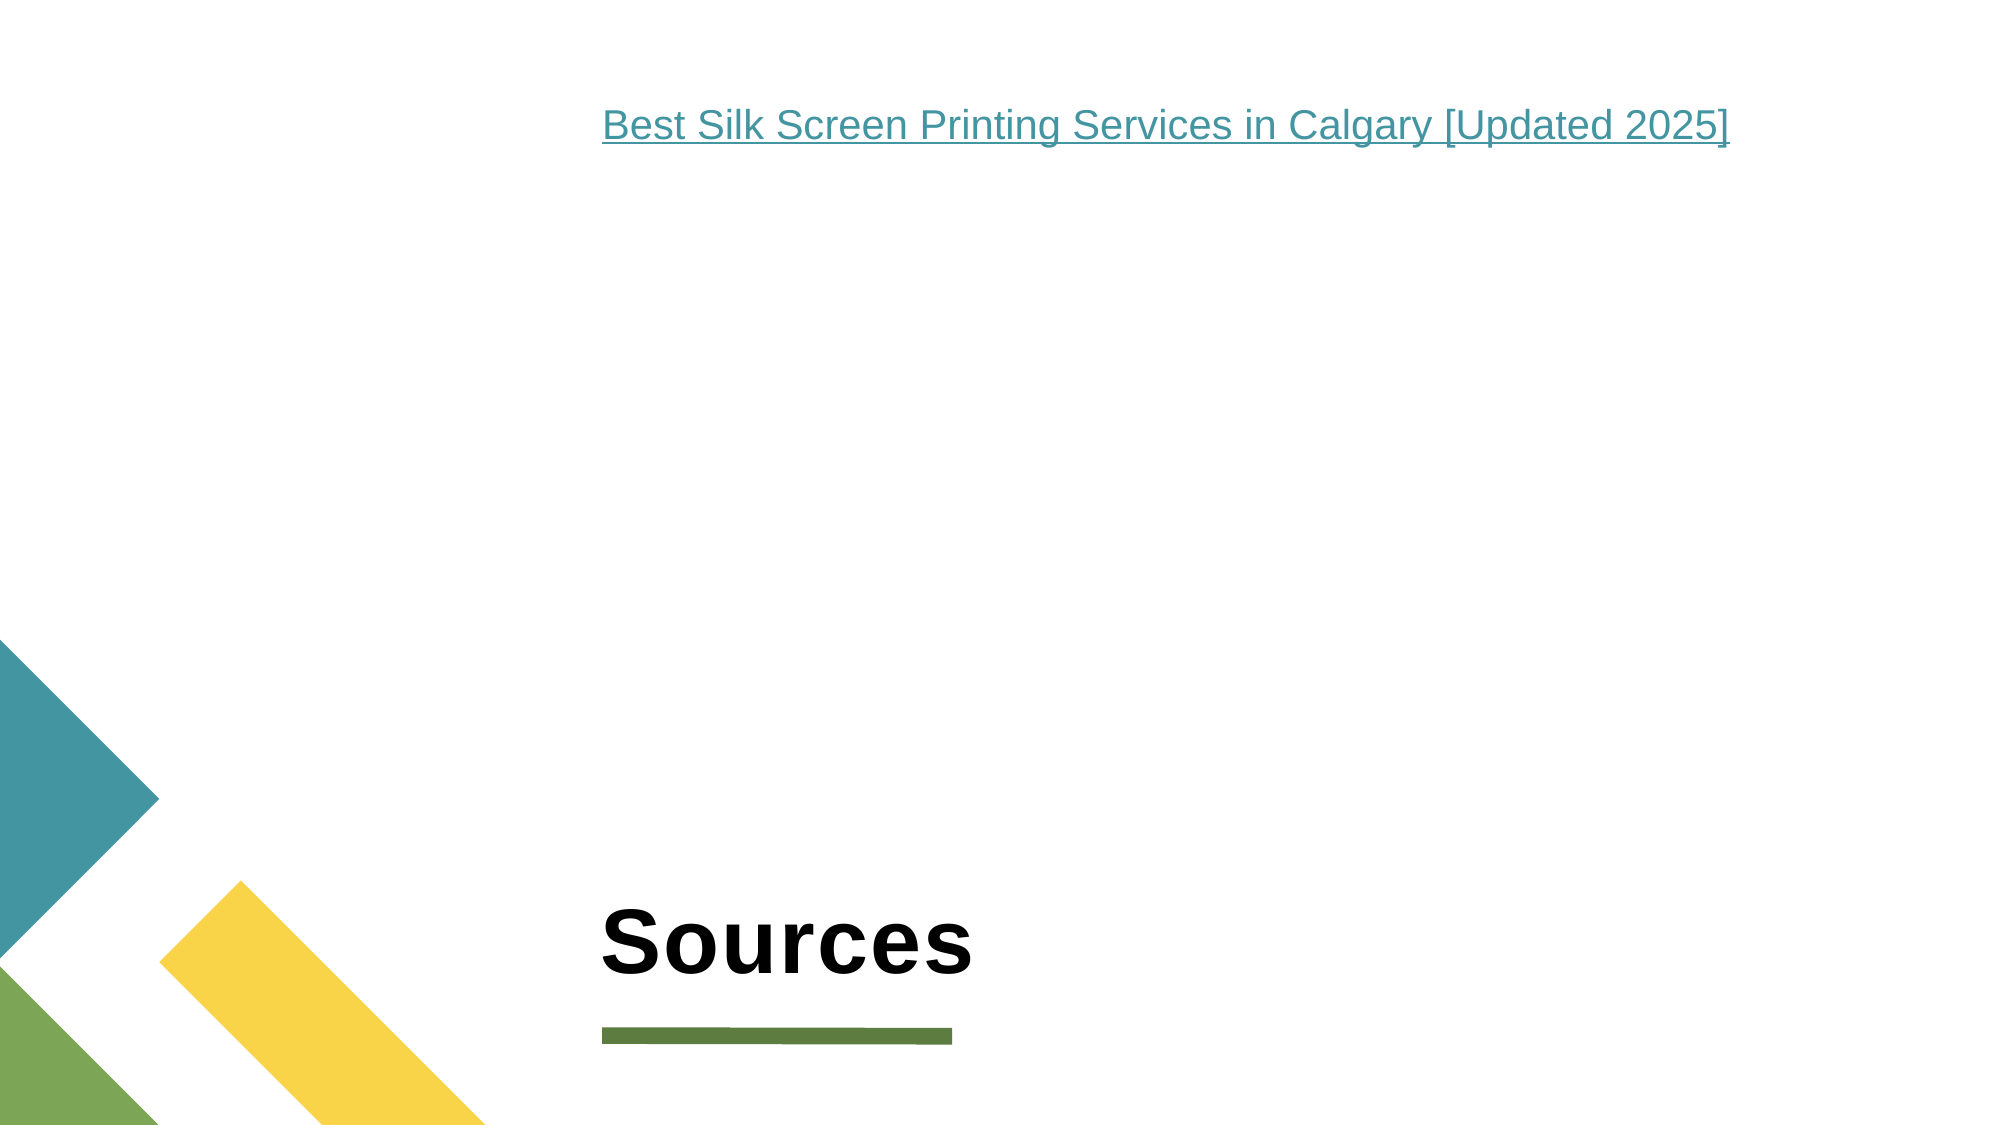

Best Silk Screen Printing Services in Calgary [Updated 2025]
# Sources